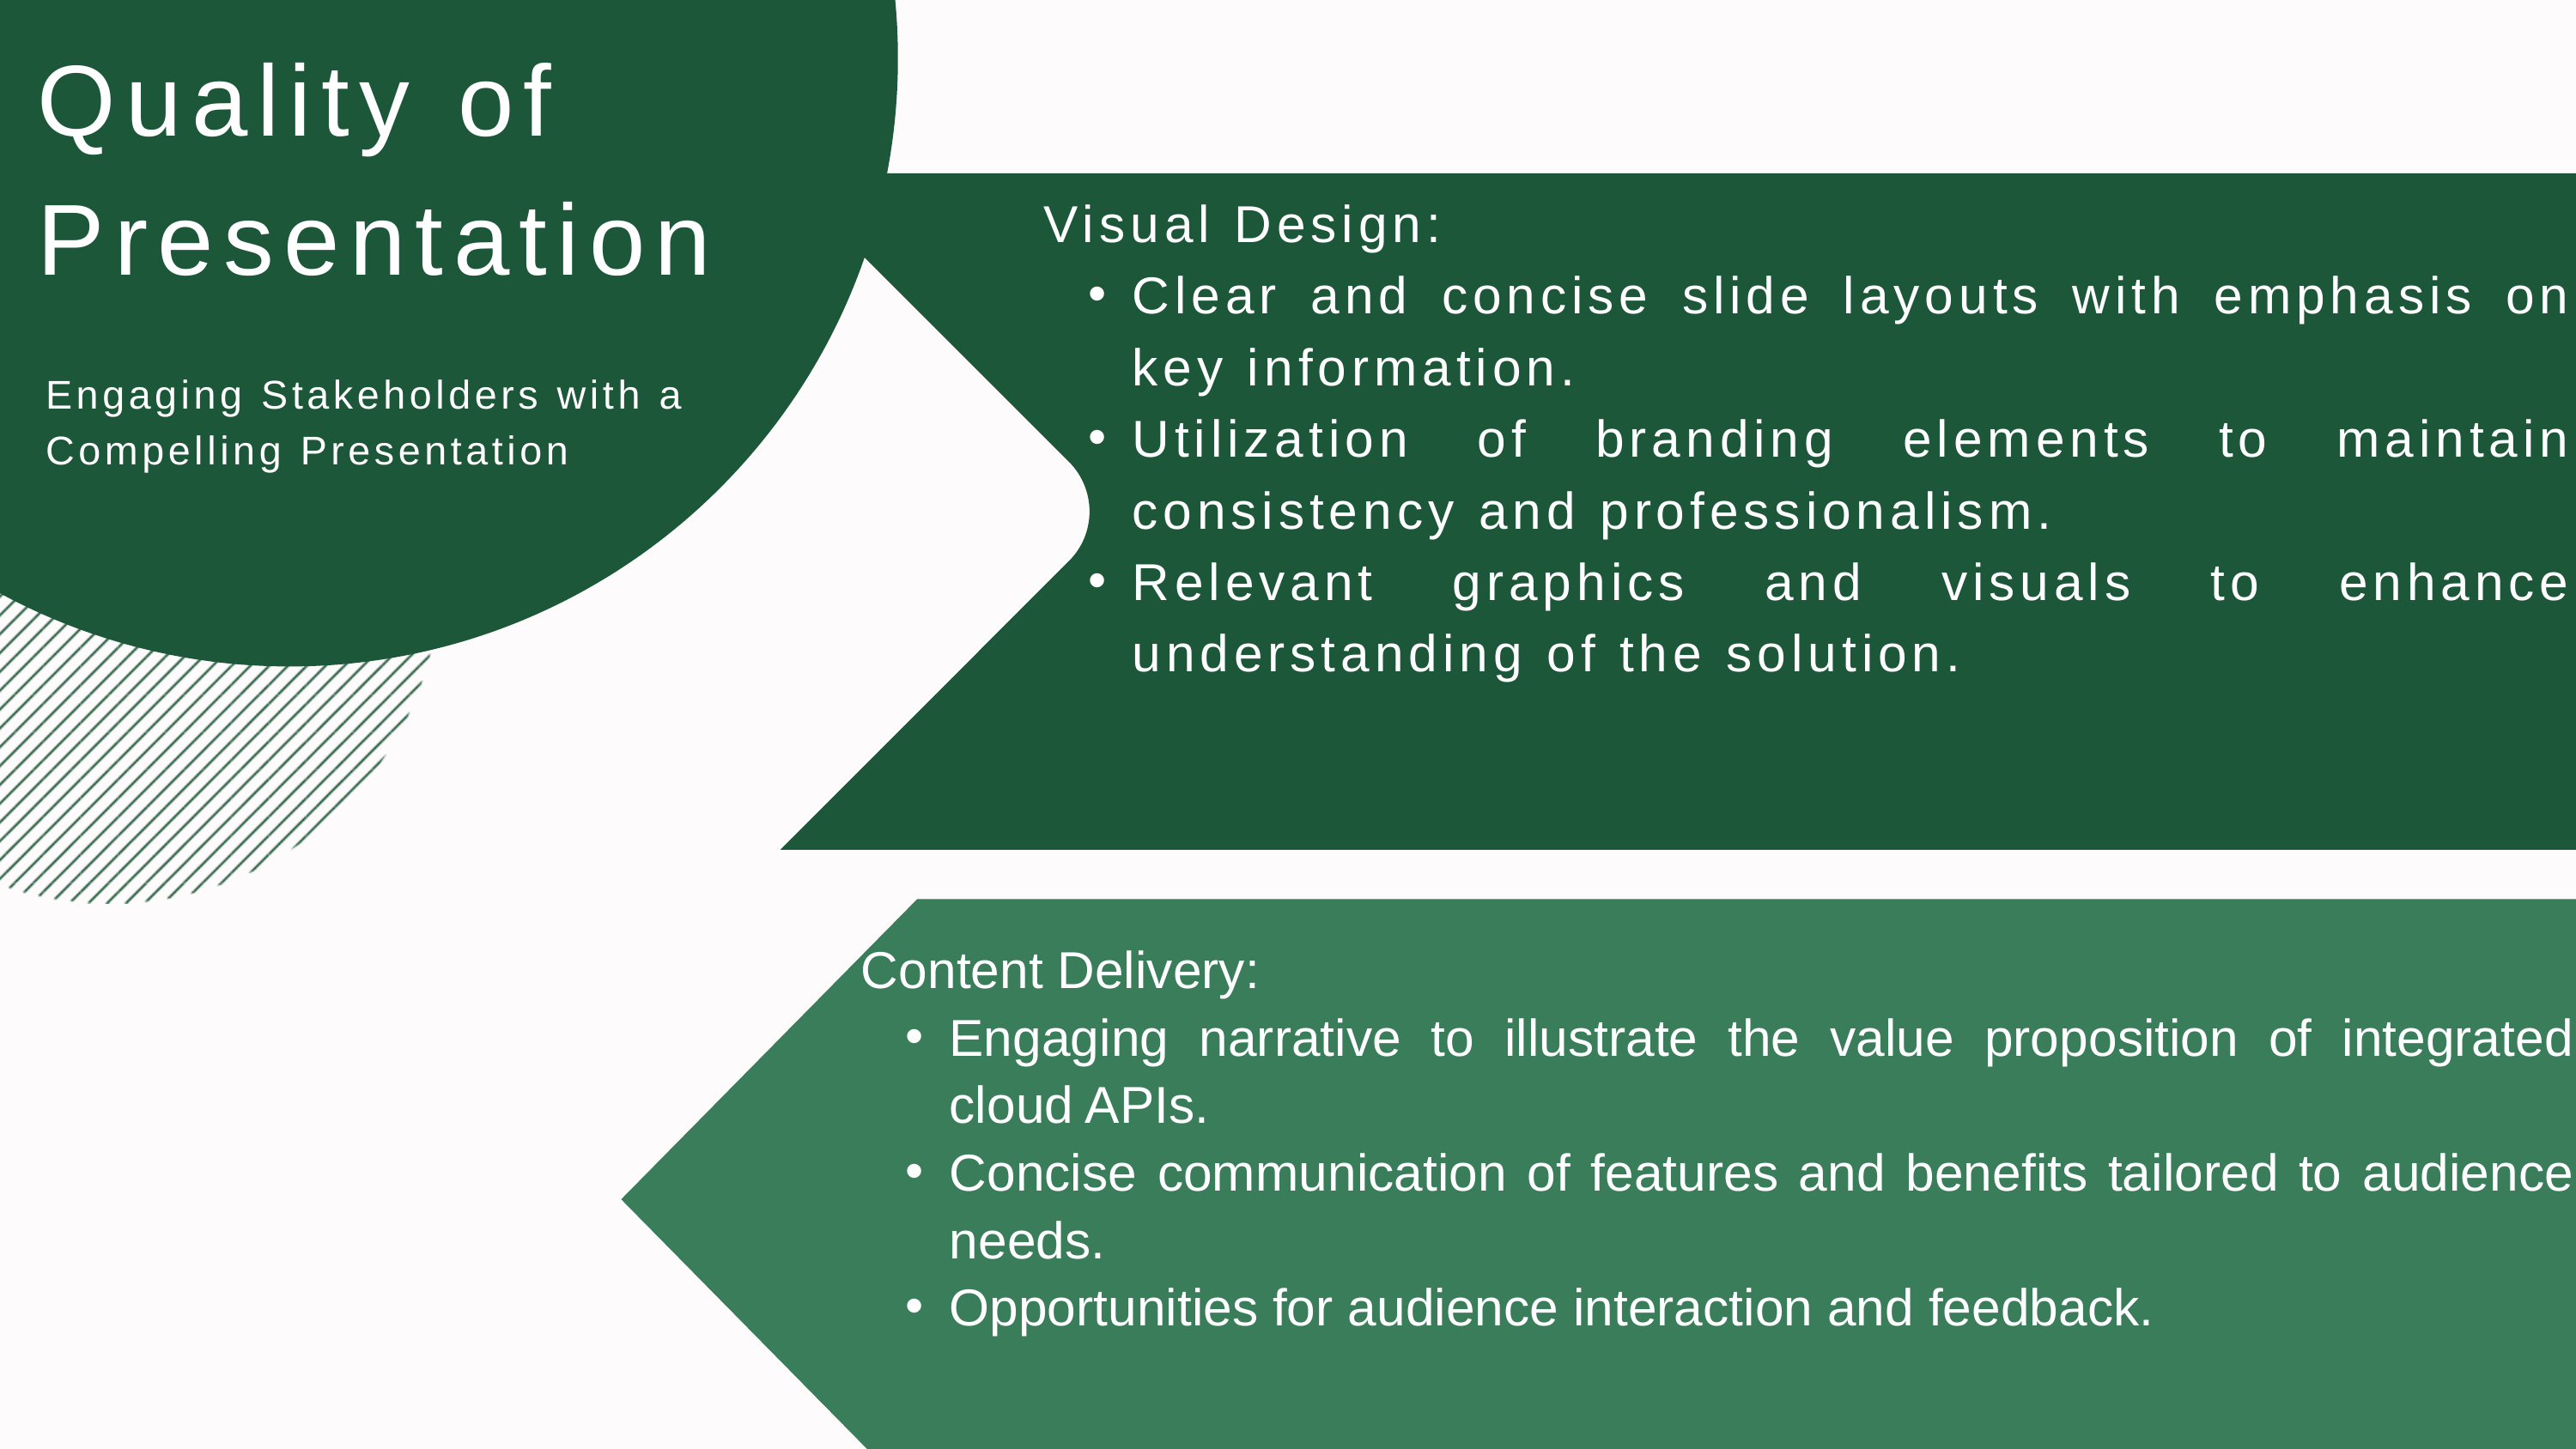

Quality of Presentation

Visual Design:
Clear and concise slide layouts with emphasis on key information.
Utilization of branding elements to maintain consistency and professionalism.
Relevant graphics and visuals to enhance understanding of the solution.

Engaging Stakeholders with a Compelling Presentation

Content Delivery:
Engaging narrative to illustrate the value proposition of integrated cloud APIs.
Concise communication of features and benefits tailored to audience needs.
Opportunities for audience interaction and feedback.